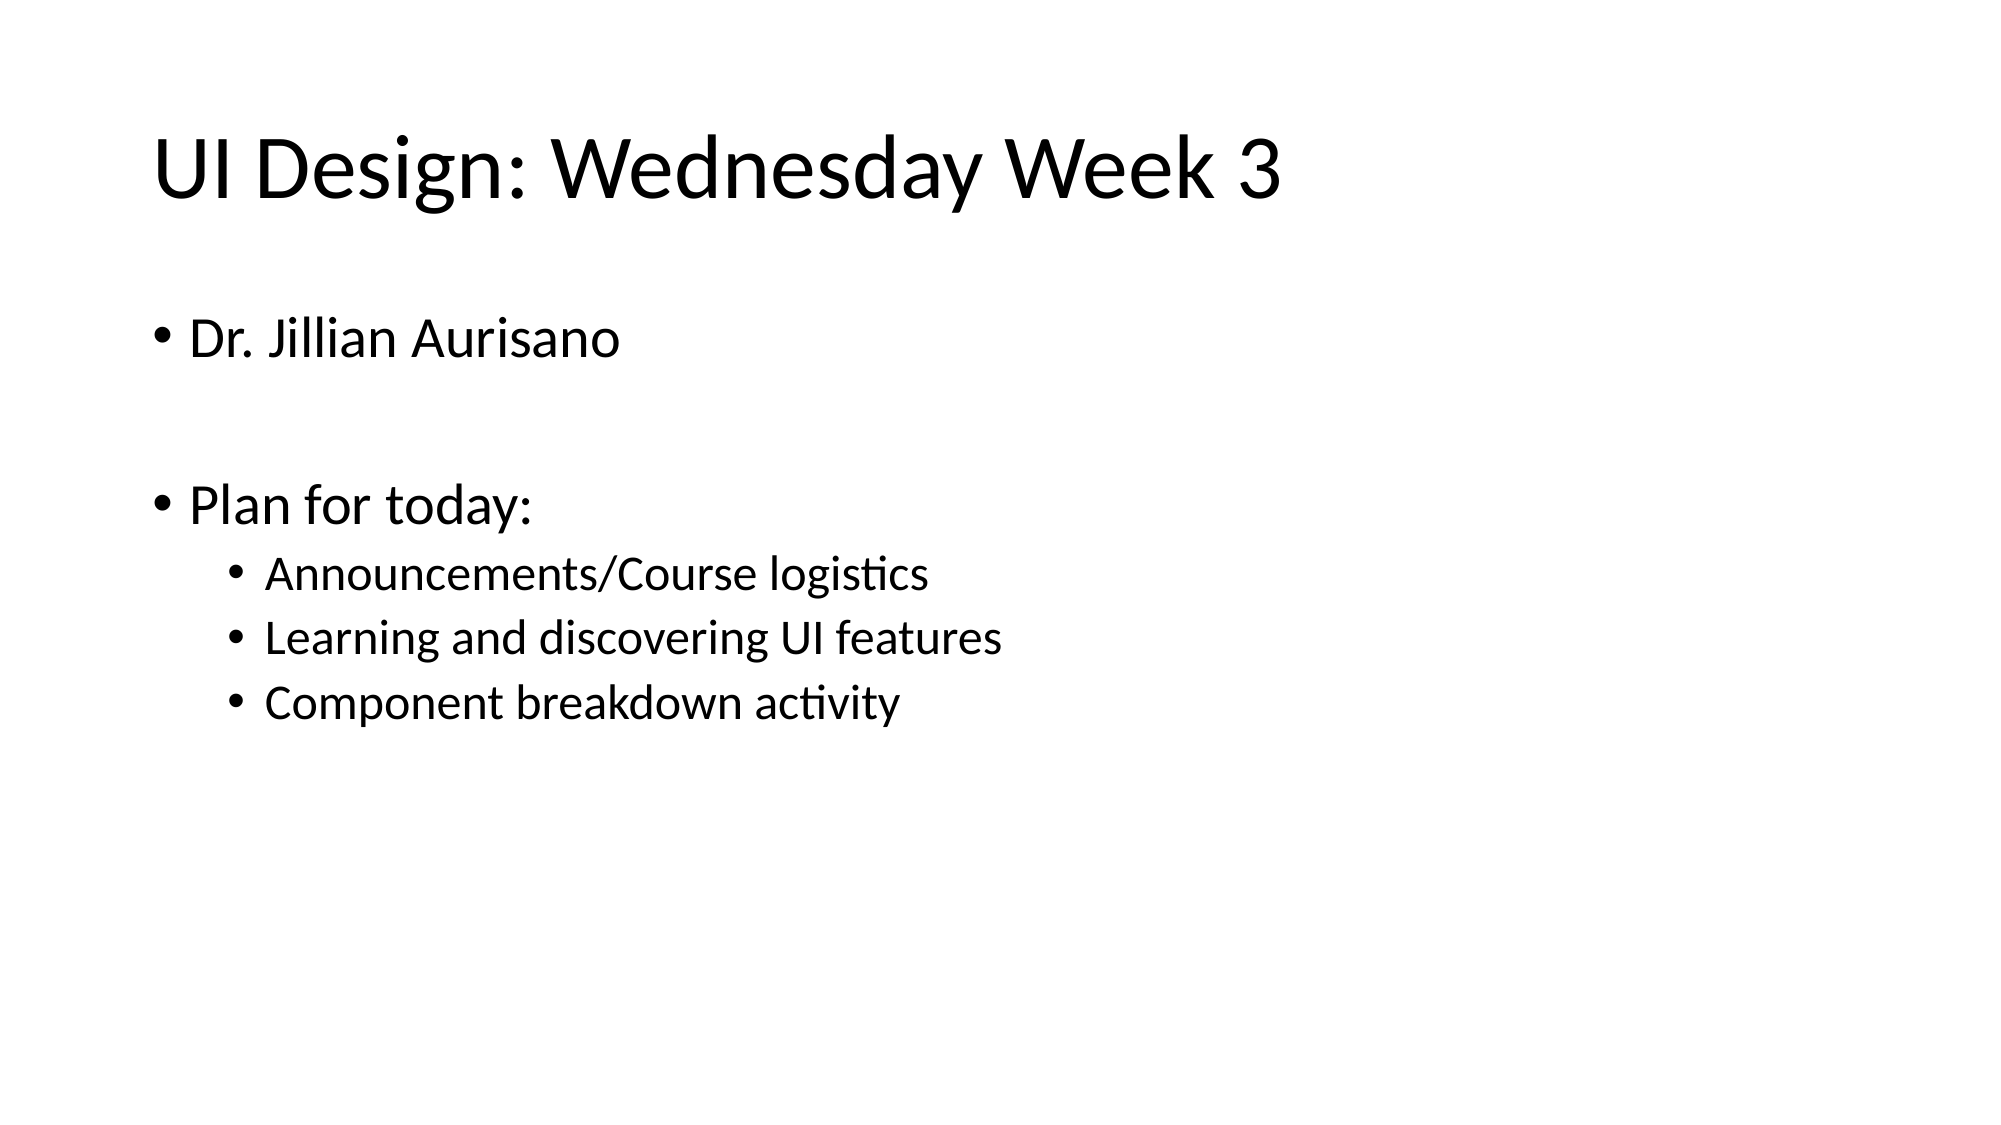

# UI Design: Wednesday Week 3
Dr. Jillian Aurisano

Plan for today:
Announcements/Course logistics
Learning and discovering UI features
Component breakdown activity